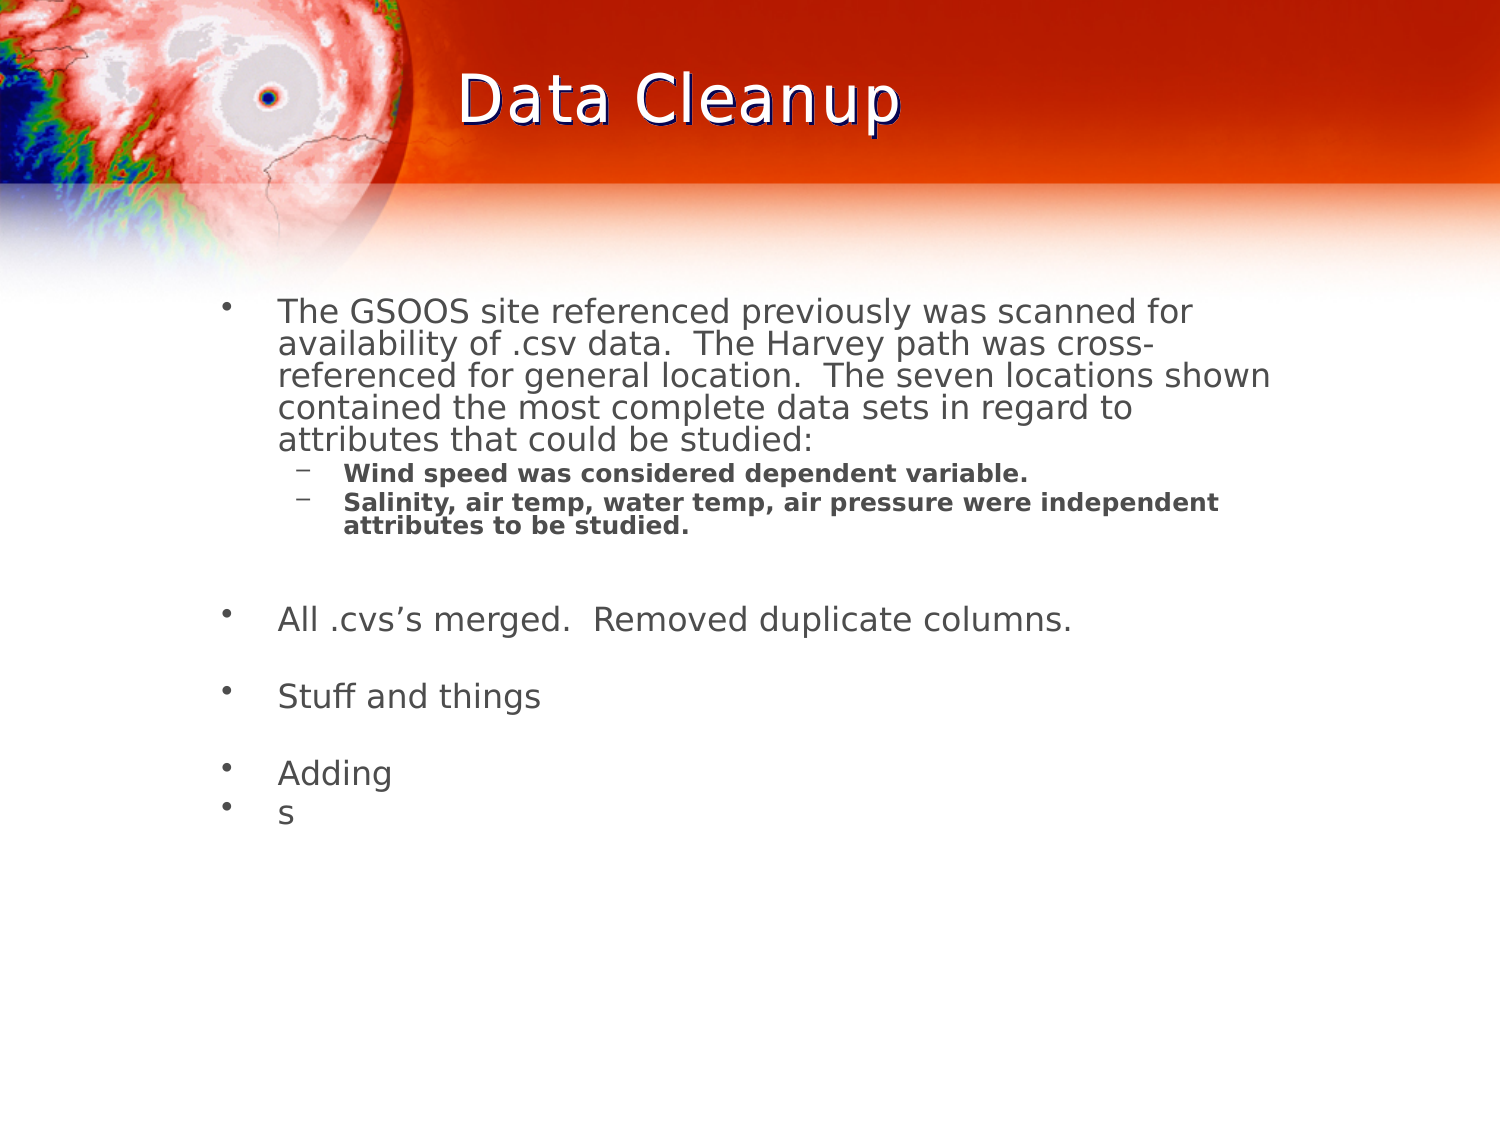

# Data Cleanup
The GSOOS site referenced previously was scanned for availability of .csv data.  The Harvey path was cross-referenced for general location.  The seven locations shown contained the most complete data sets in regard to attributes that could be studied:
Wind speed was considered dependent variable.
Salinity, air temp, water temp, air pressure were independent attributes to be studied.

All .cvs’s merged.  Removed duplicate columns.

Stuff and things

Adding
s